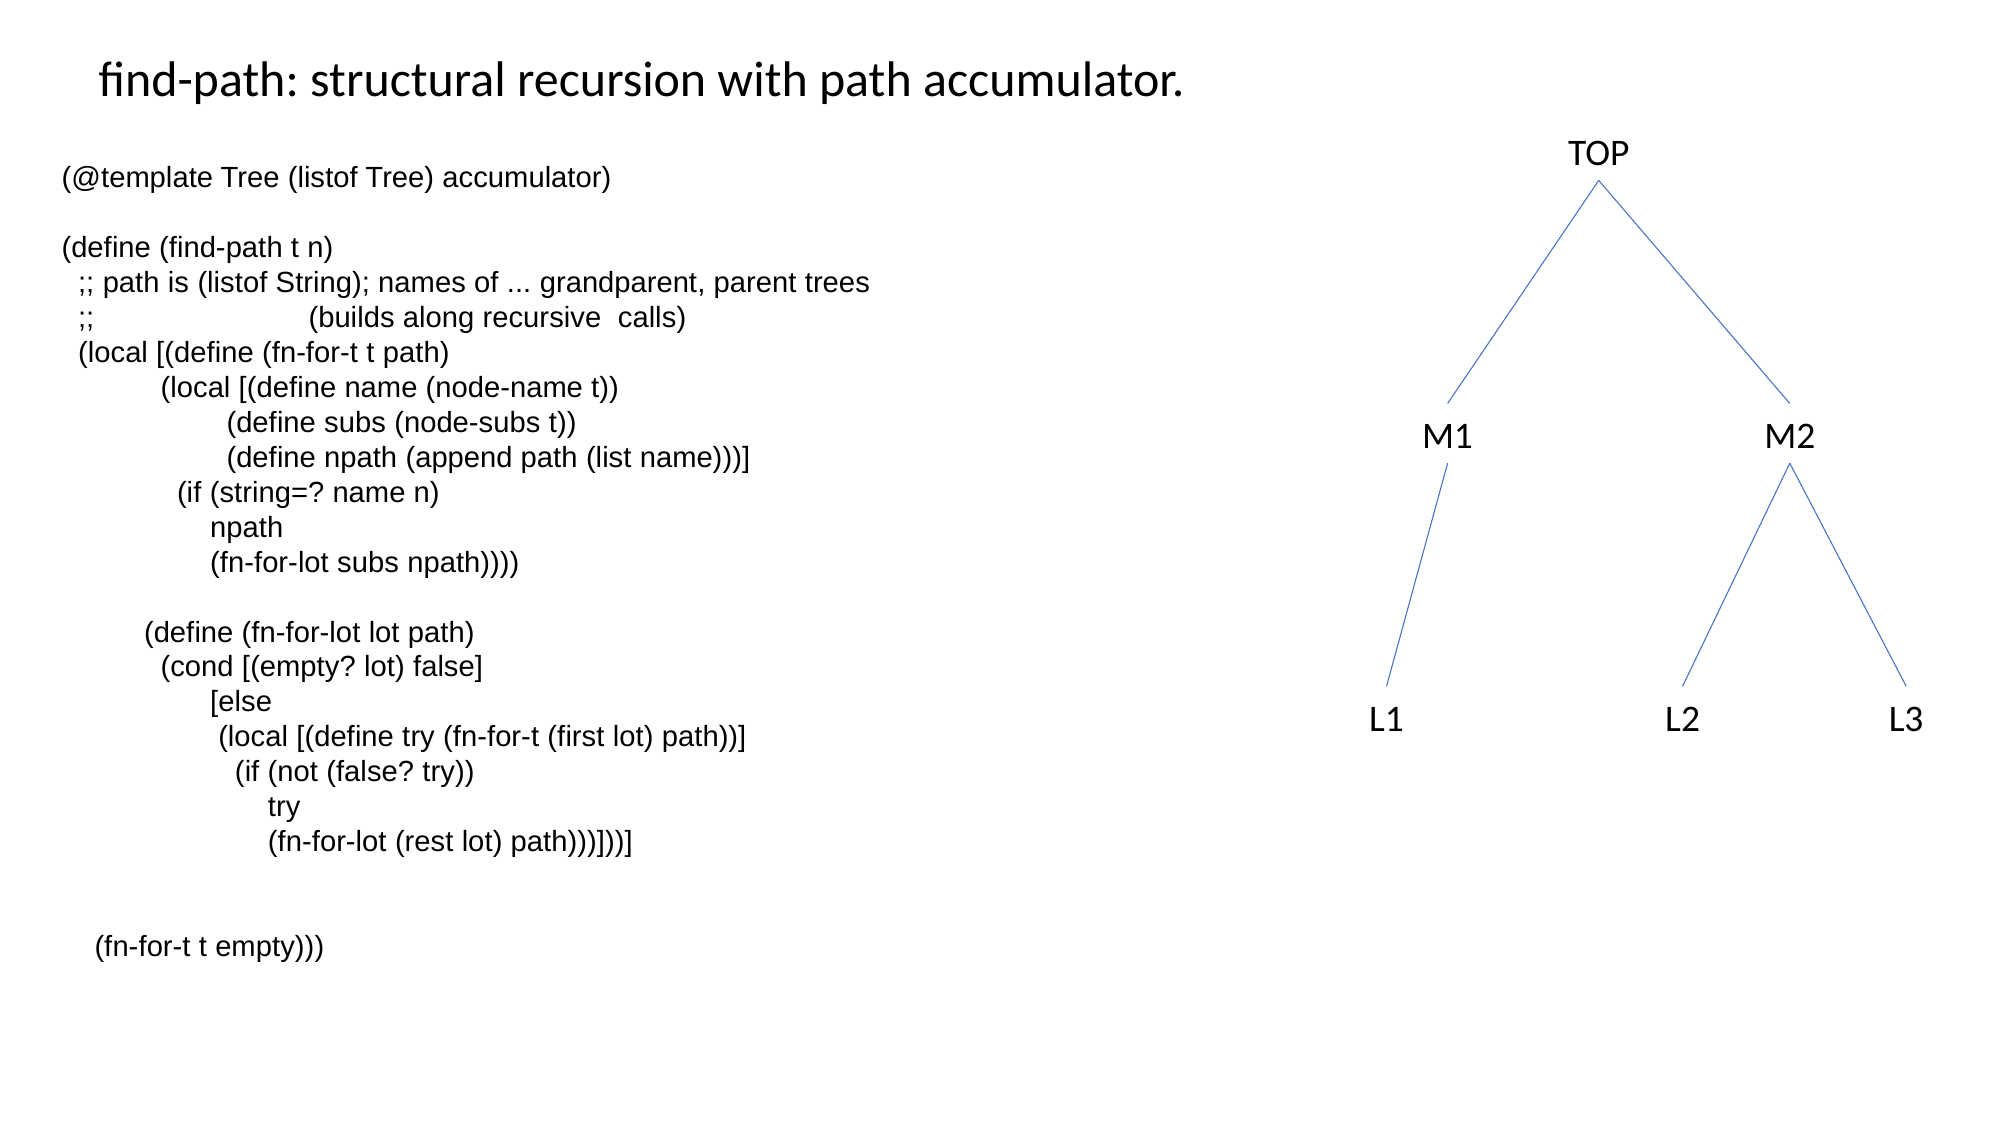

find-path: structural recursion with path accumulator.
TOP
M1
M2
L2
L1
L3
(@template Tree (listof Tree) accumulator)

(define (find-path t n)
  ;; path is (listof String); names of ... grandparent, parent trees
  ;;                          (builds along recursive  calls)
  (local [(define (fn-for-t t path)
            (local [(define name (node-name t))
                    (define subs (node-subs t))
                    (define npath (append path (list name)))]
              (if (string=? name n)
                  npath
                  (fn-for-lot subs npath))))

          (define (fn-for-lot lot path)
            (cond [(empty? lot) false]
                  [else
                   (local [(define try (fn-for-t (first lot) path))]
                     (if (not (false? try))
                         try
                         (fn-for-lot (rest lot) path)))]))]

    (fn-for-t t empty)))